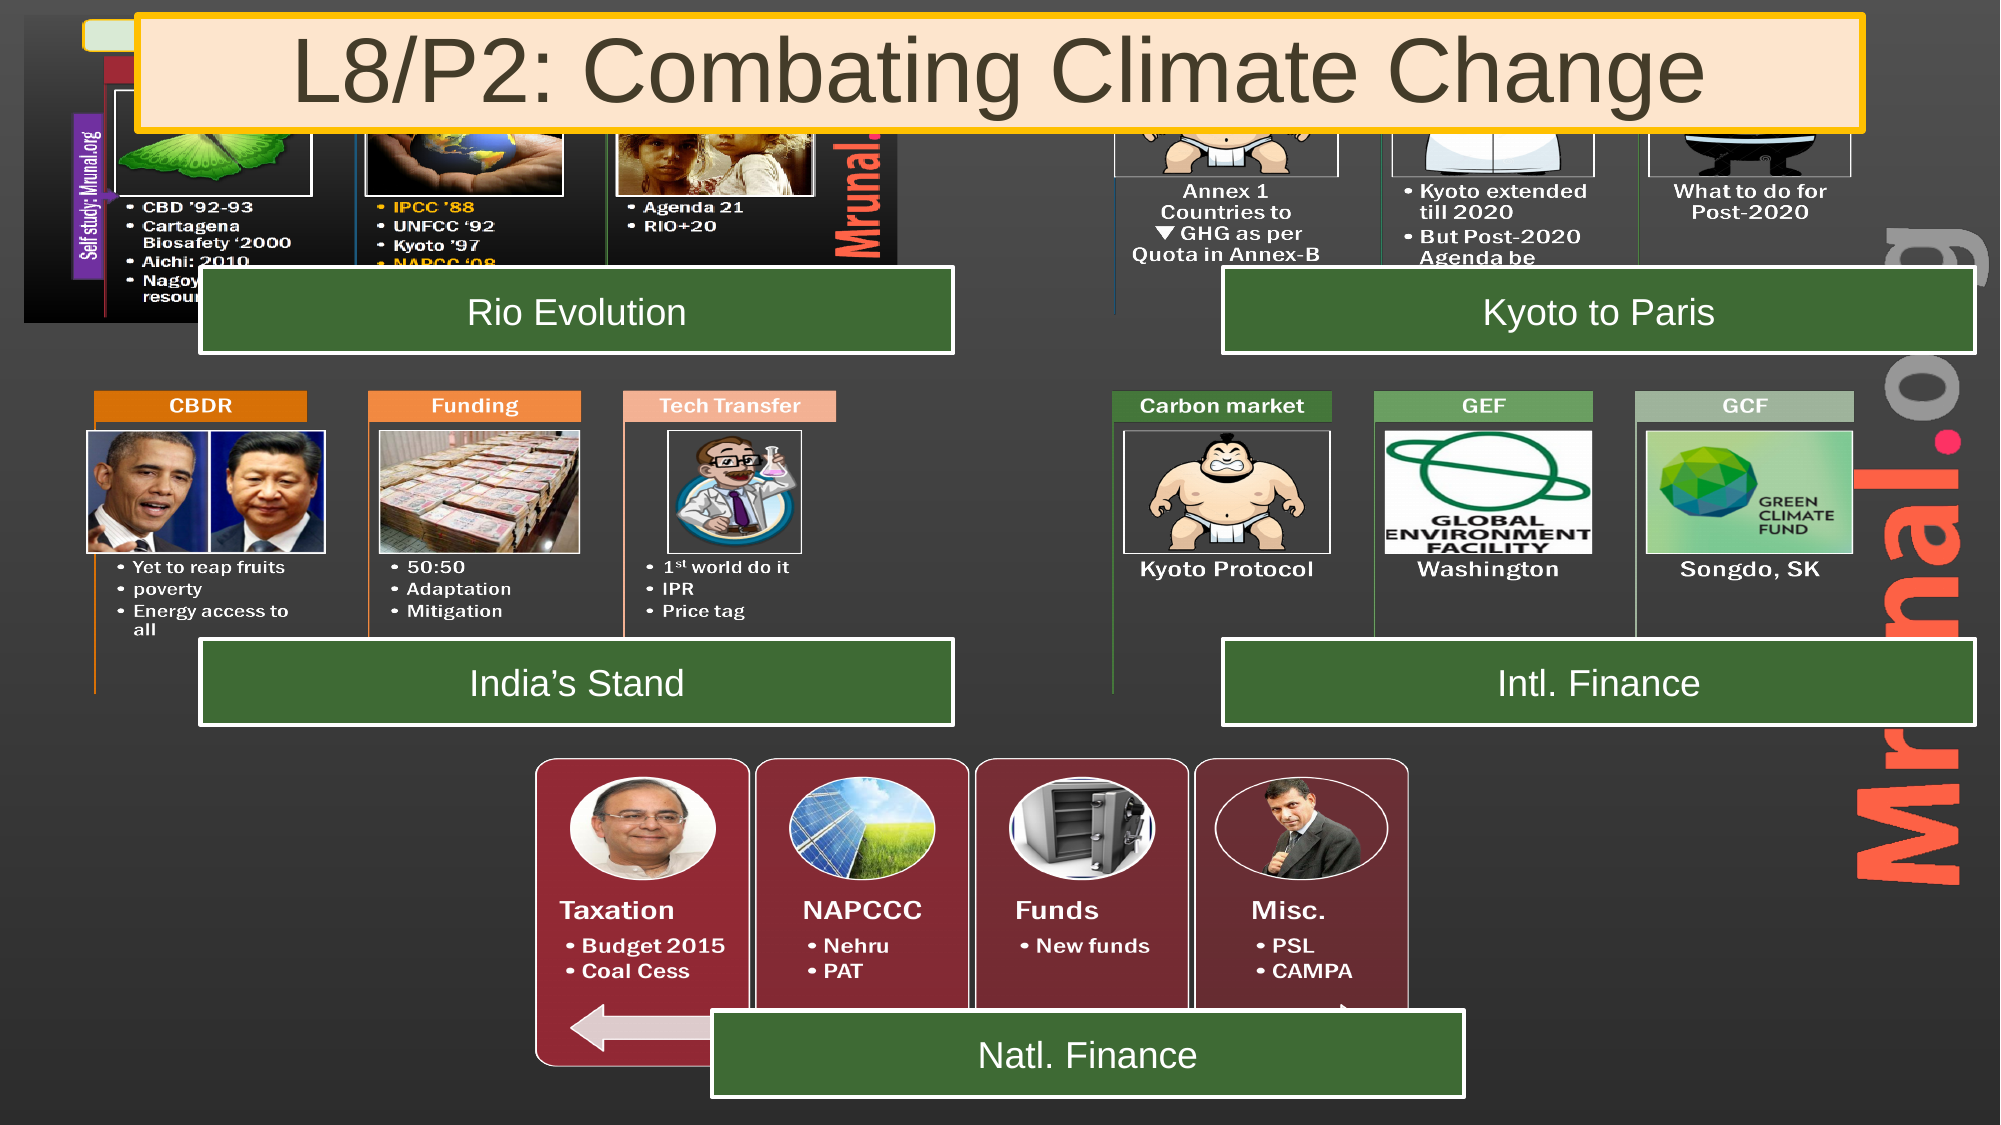

Rio Evolution
Intl. Finance
Natl. Finance
Kyoto to Paris
India’s Stand
# L8/P2: Combating Climate Change